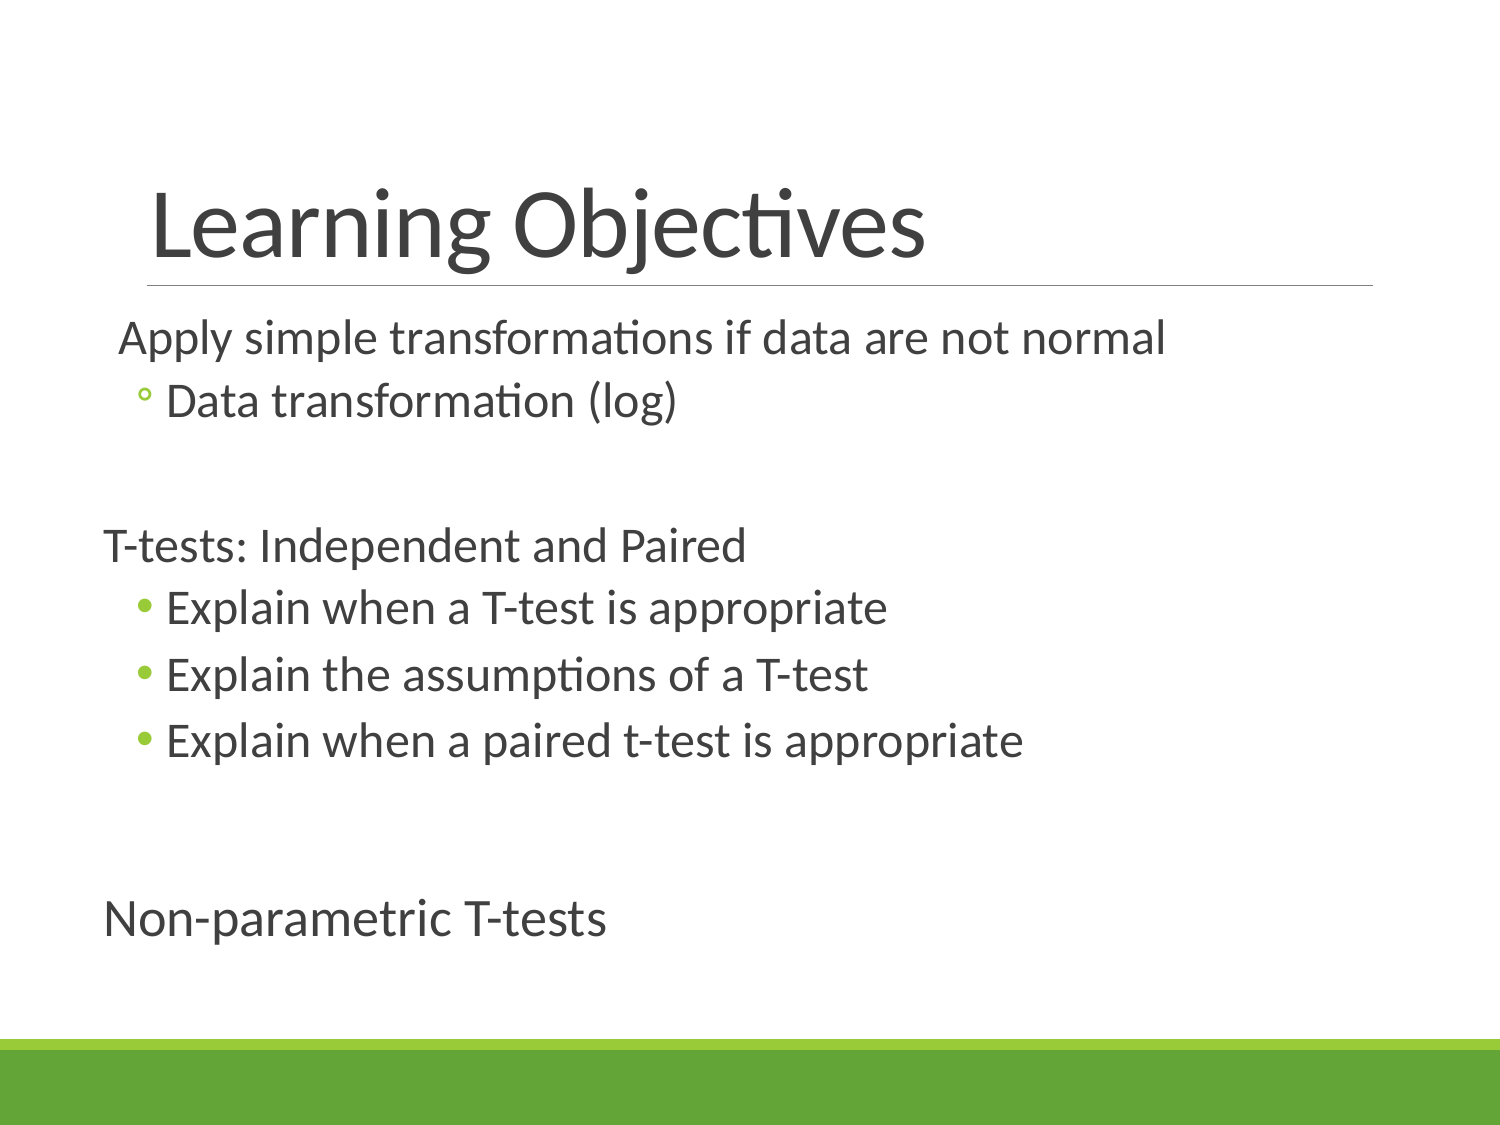

# Learning Objectives
Apply simple transformations if data are not normal
Data transformation (log)

T-tests: Independent and Paired
Explain when a T-test is appropriate
Explain the assumptions of a T-test
Explain when a paired t-test is appropriate

Non-parametric T-tests